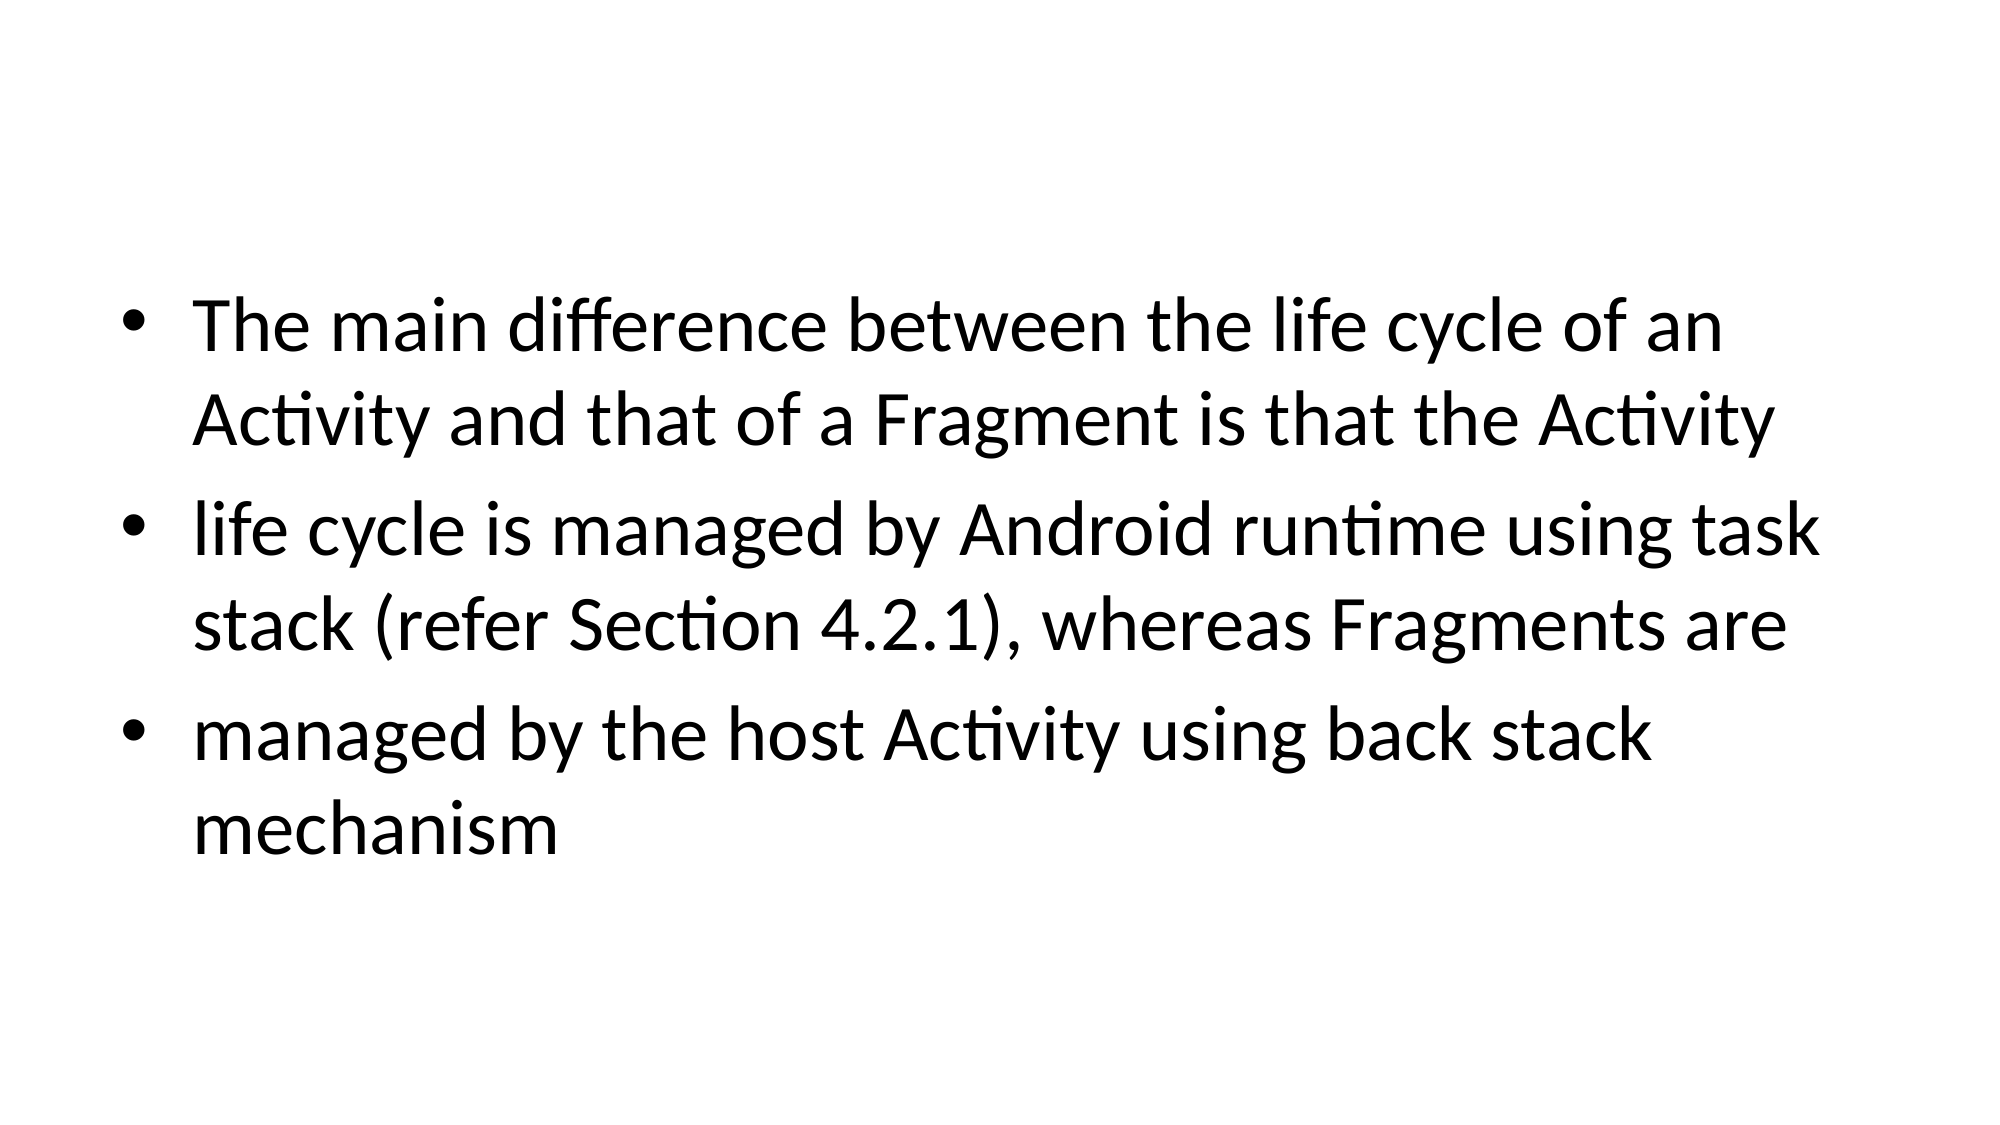

#
The main difference between the life cycle of an Activity and that of a Fragment is that the Activity
life cycle is managed by Android runtime using task stack (refer Section 4.2.1), whereas Fragments are
managed by the host Activity using back stack mechanism